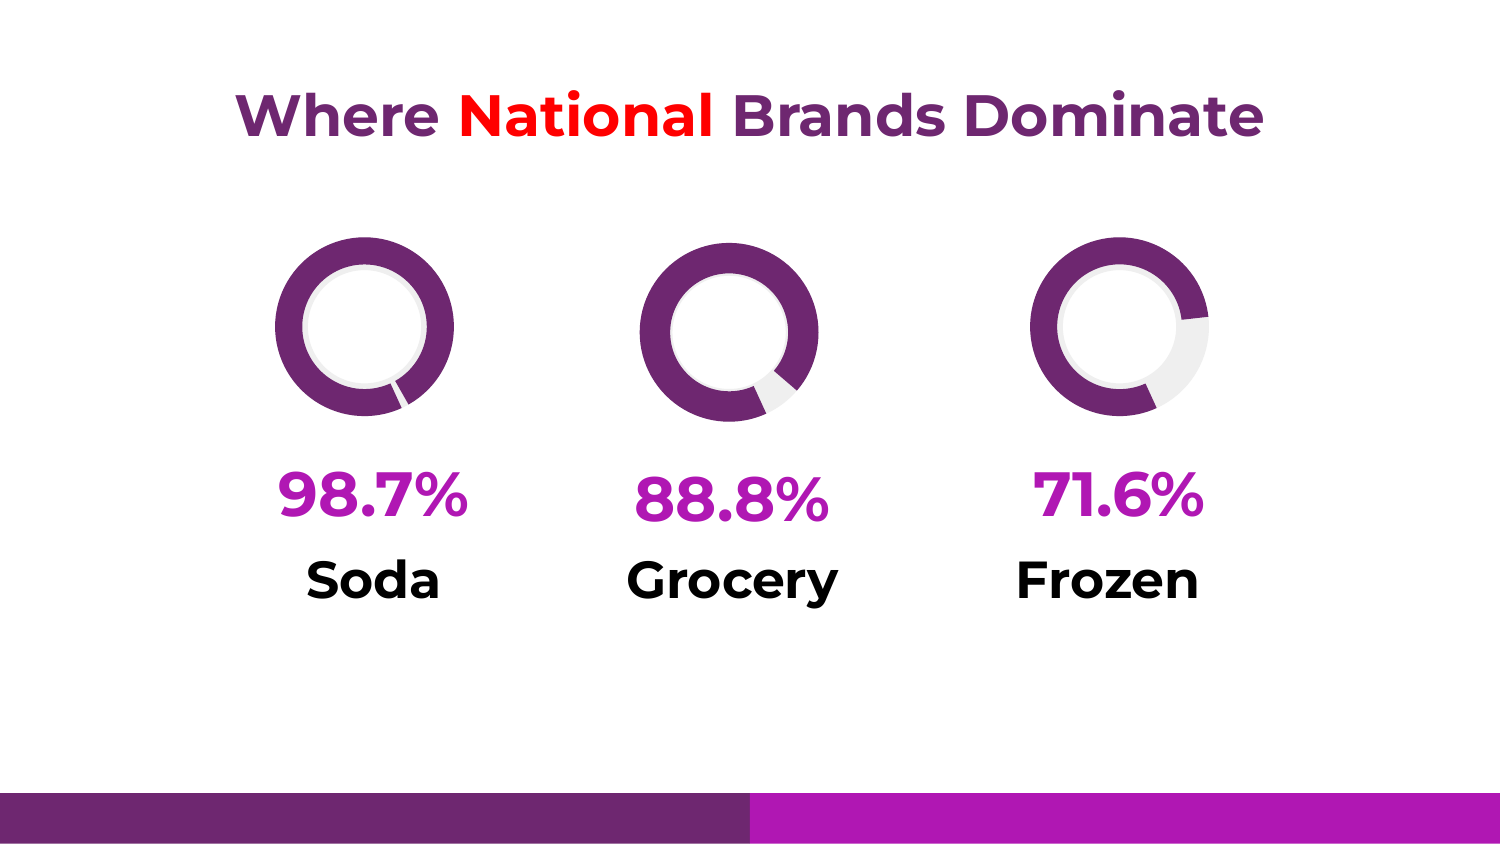

Where National Brands Dominate

98.7%
71.6%
88.8%
Soda
Grocery
Frozen